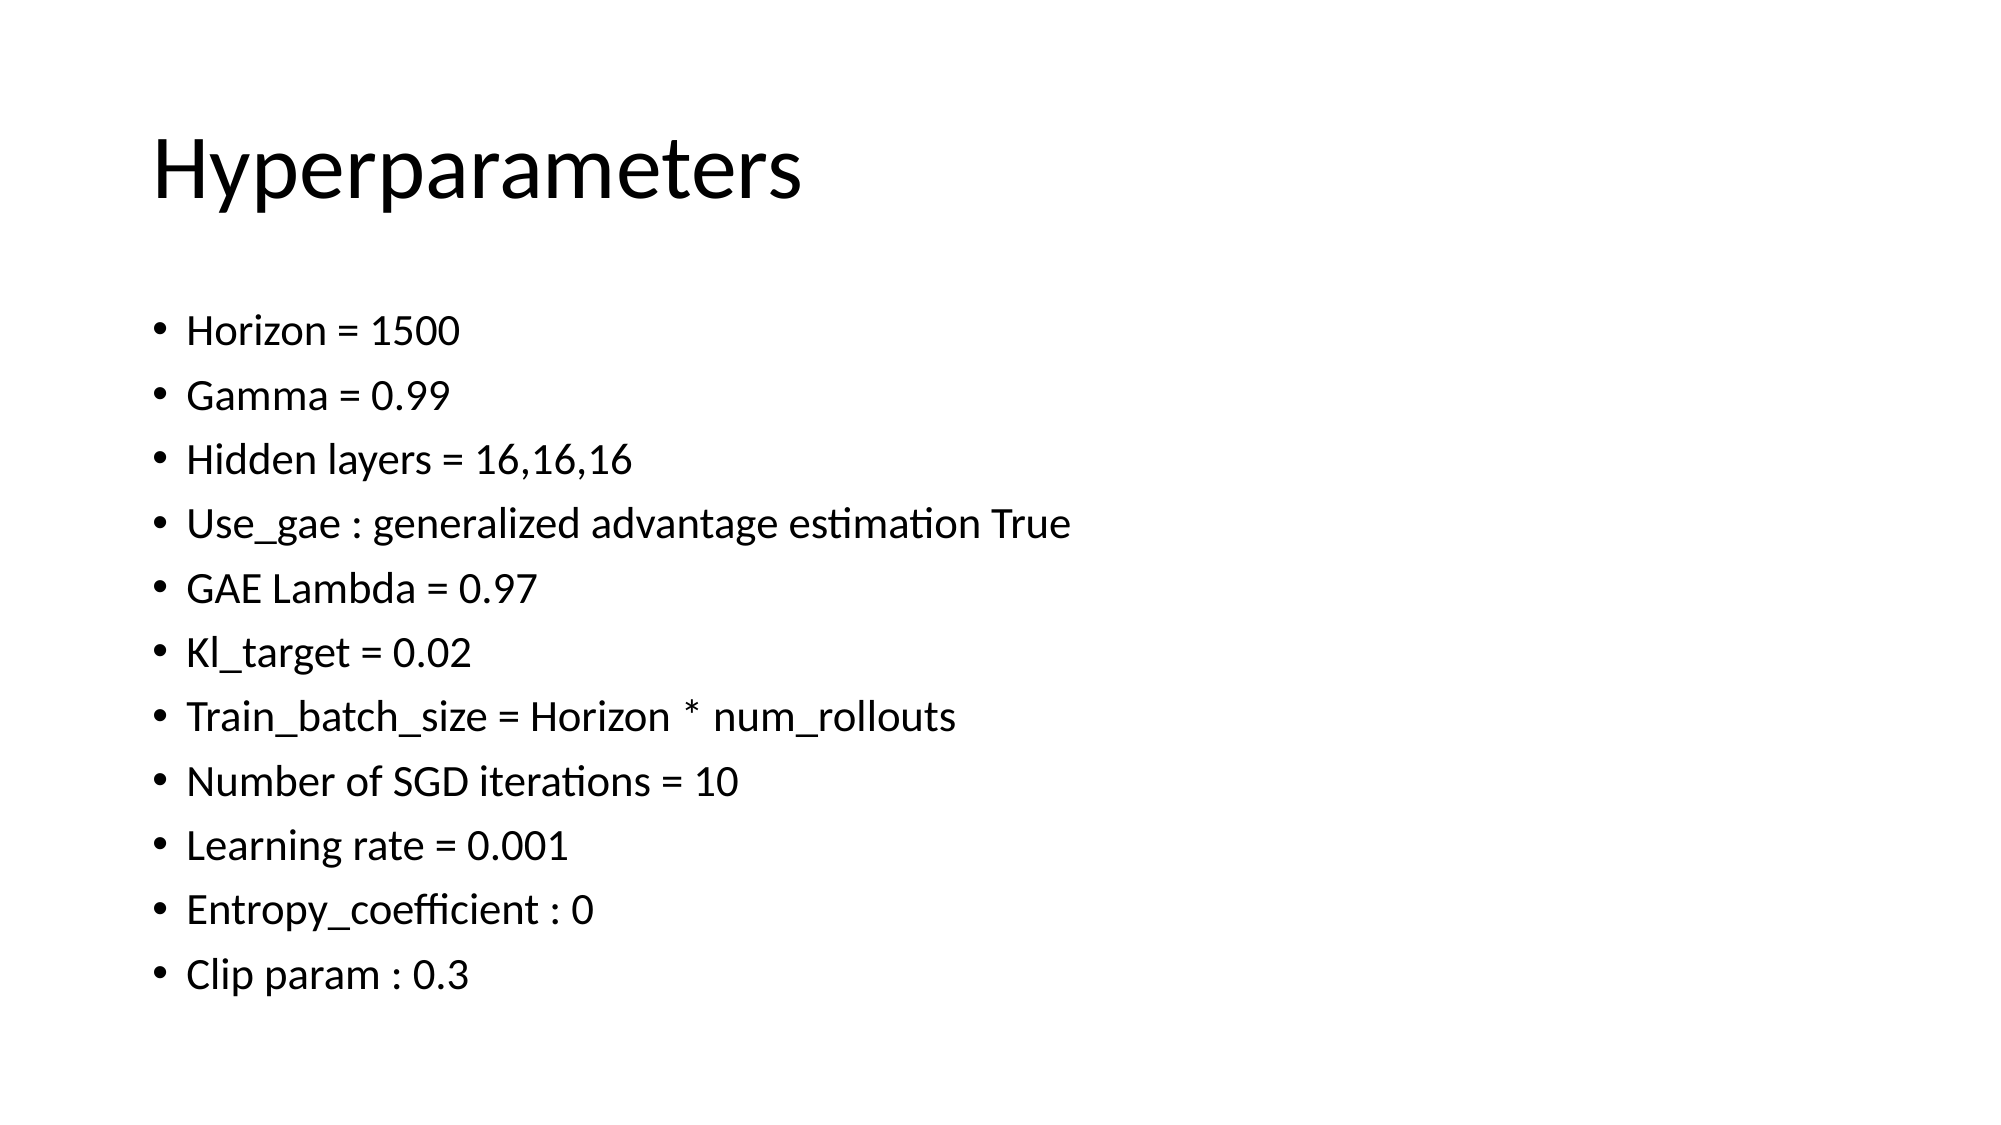

# Hyperparameters
Horizon = 1500
Gamma = 0.99
Hidden layers = 16,16,16
Use_gae : generalized advantage estimation True
GAE Lambda = 0.97
Kl_target = 0.02
Train_batch_size = Horizon * num_rollouts
Number of SGD iterations = 10
Learning rate = 0.001
Entropy_coefficient : 0
Clip param : 0.3